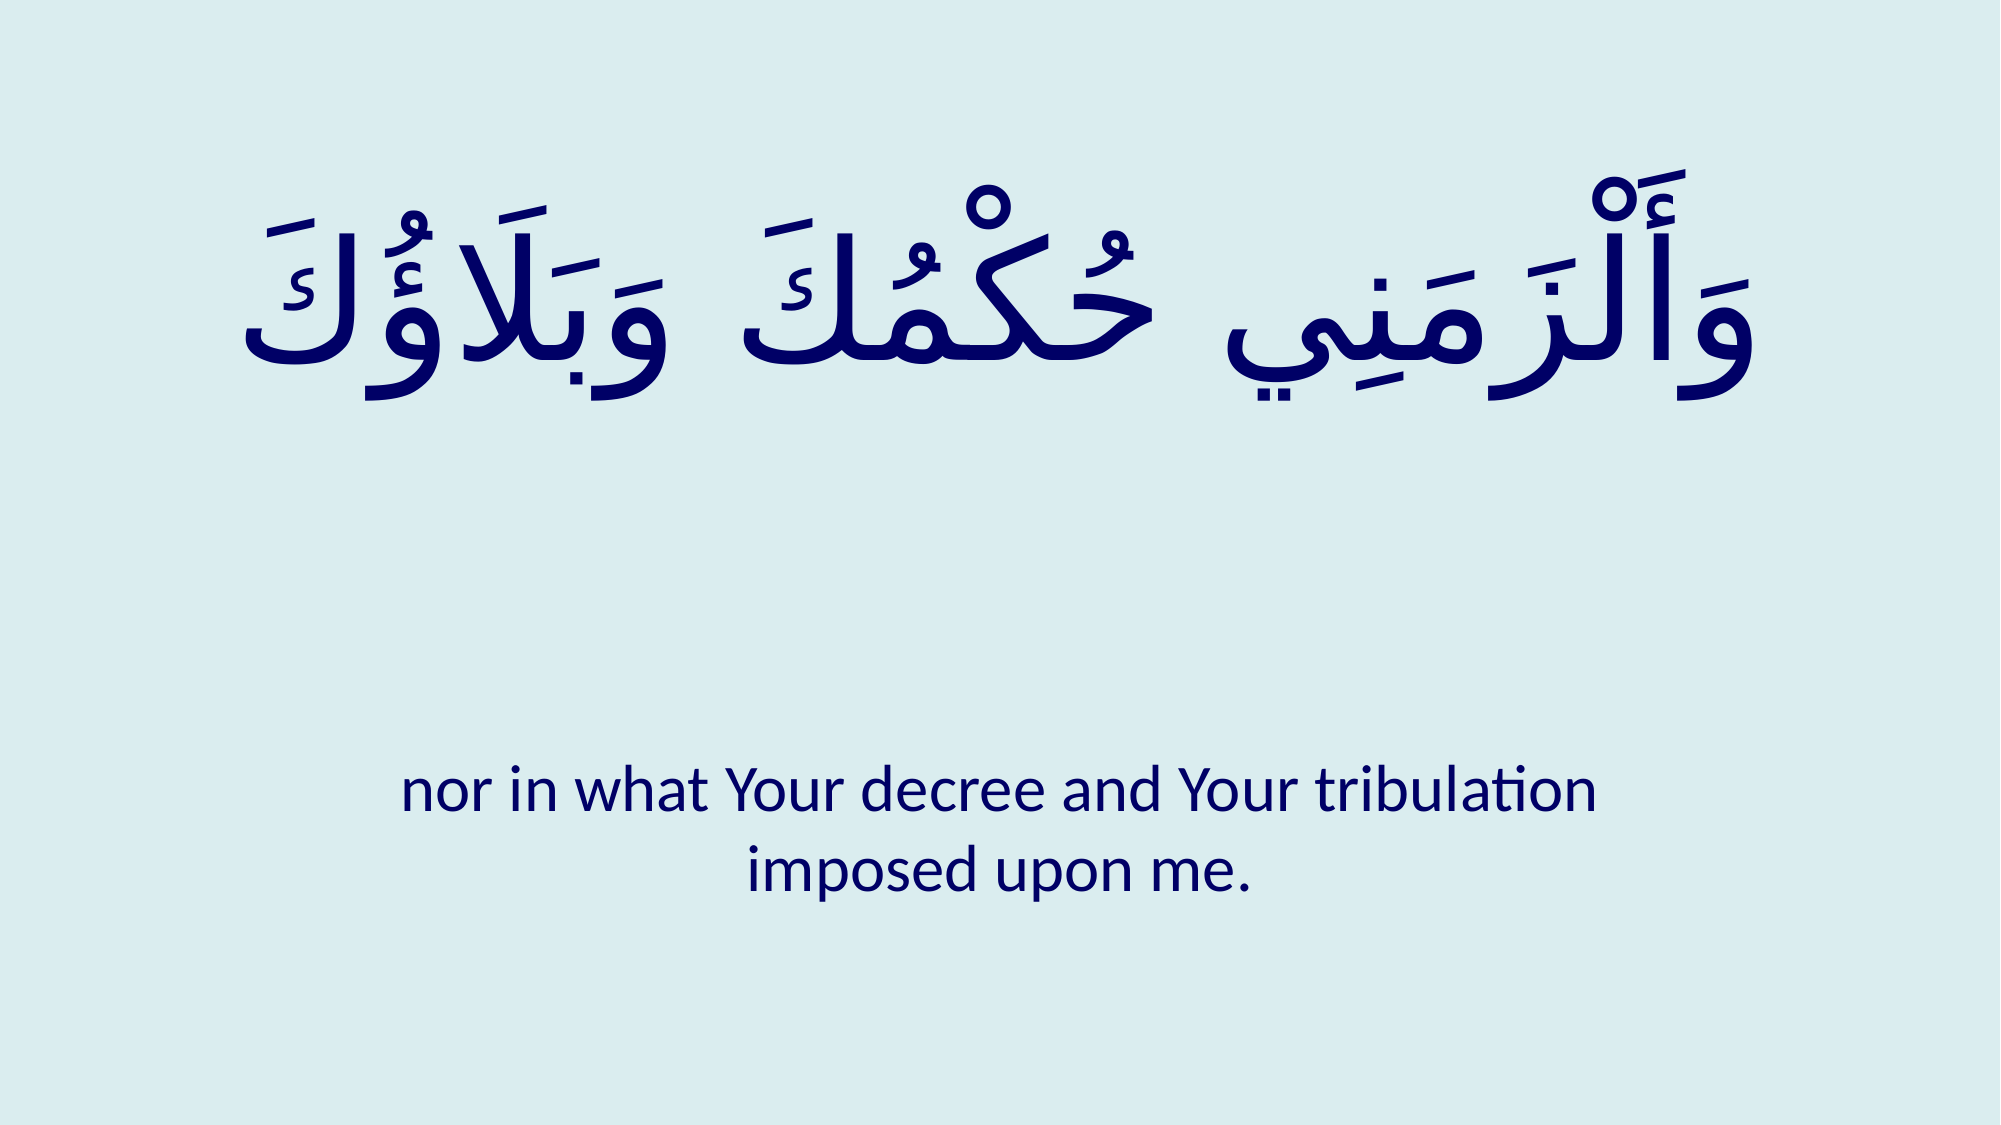

# وَأَلْزَمَنِي حُكْمُكَ وَبَلَاؤُكَ
nor in what Your decree and Your tribulation imposed upon me.